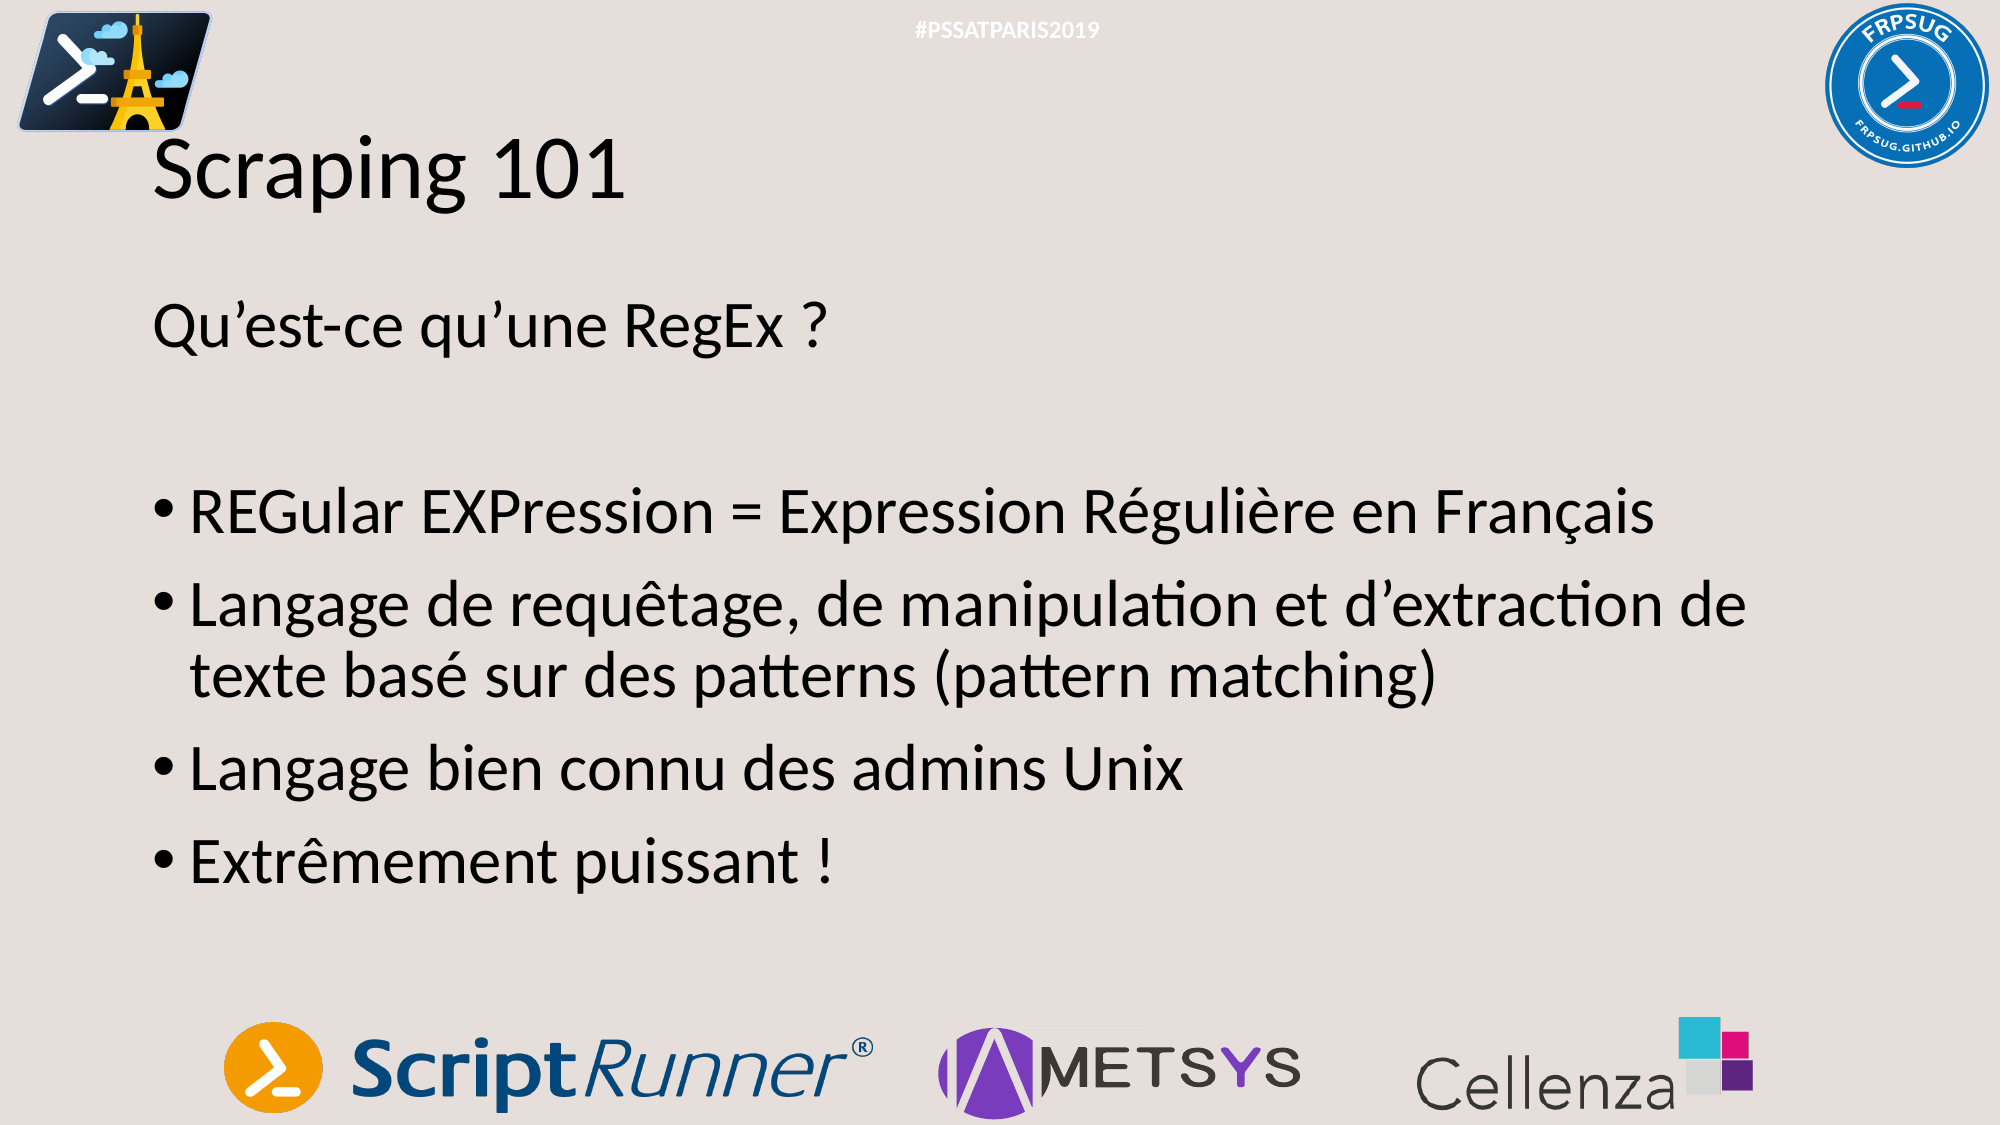

#PSSATPARIS2019
# Scraping 101
Qu’est-ce qu’une RegEx ?

REGular EXPression = Expression Régulière en Français
Langage de requêtage, de manipulation et d’extraction de texte basé sur des patterns (pattern matching)
Langage bien connu des admins Unix
Extrêmement puissant !